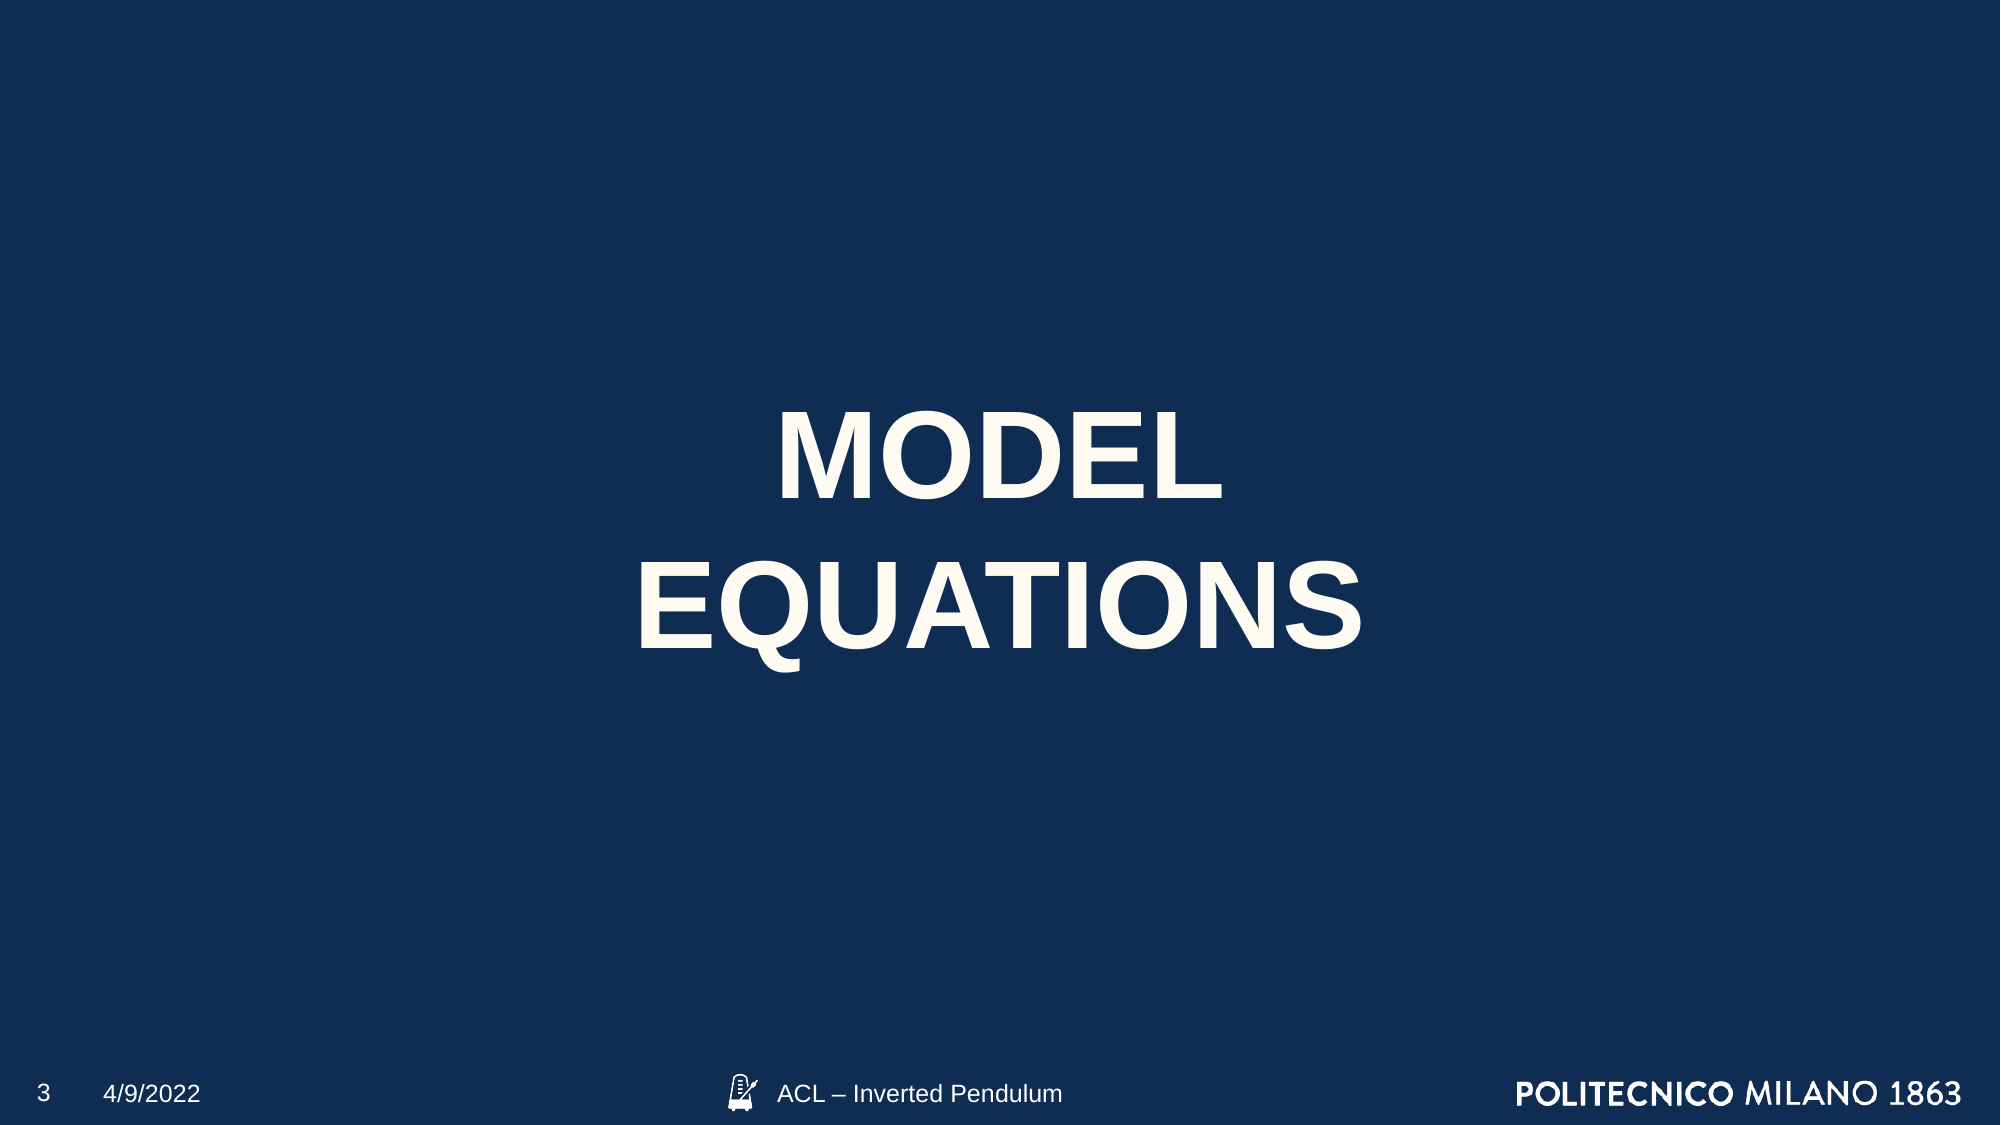

MODEL
EQUATIONS
3
4/9/2022
ACL – Inverted Pendulum